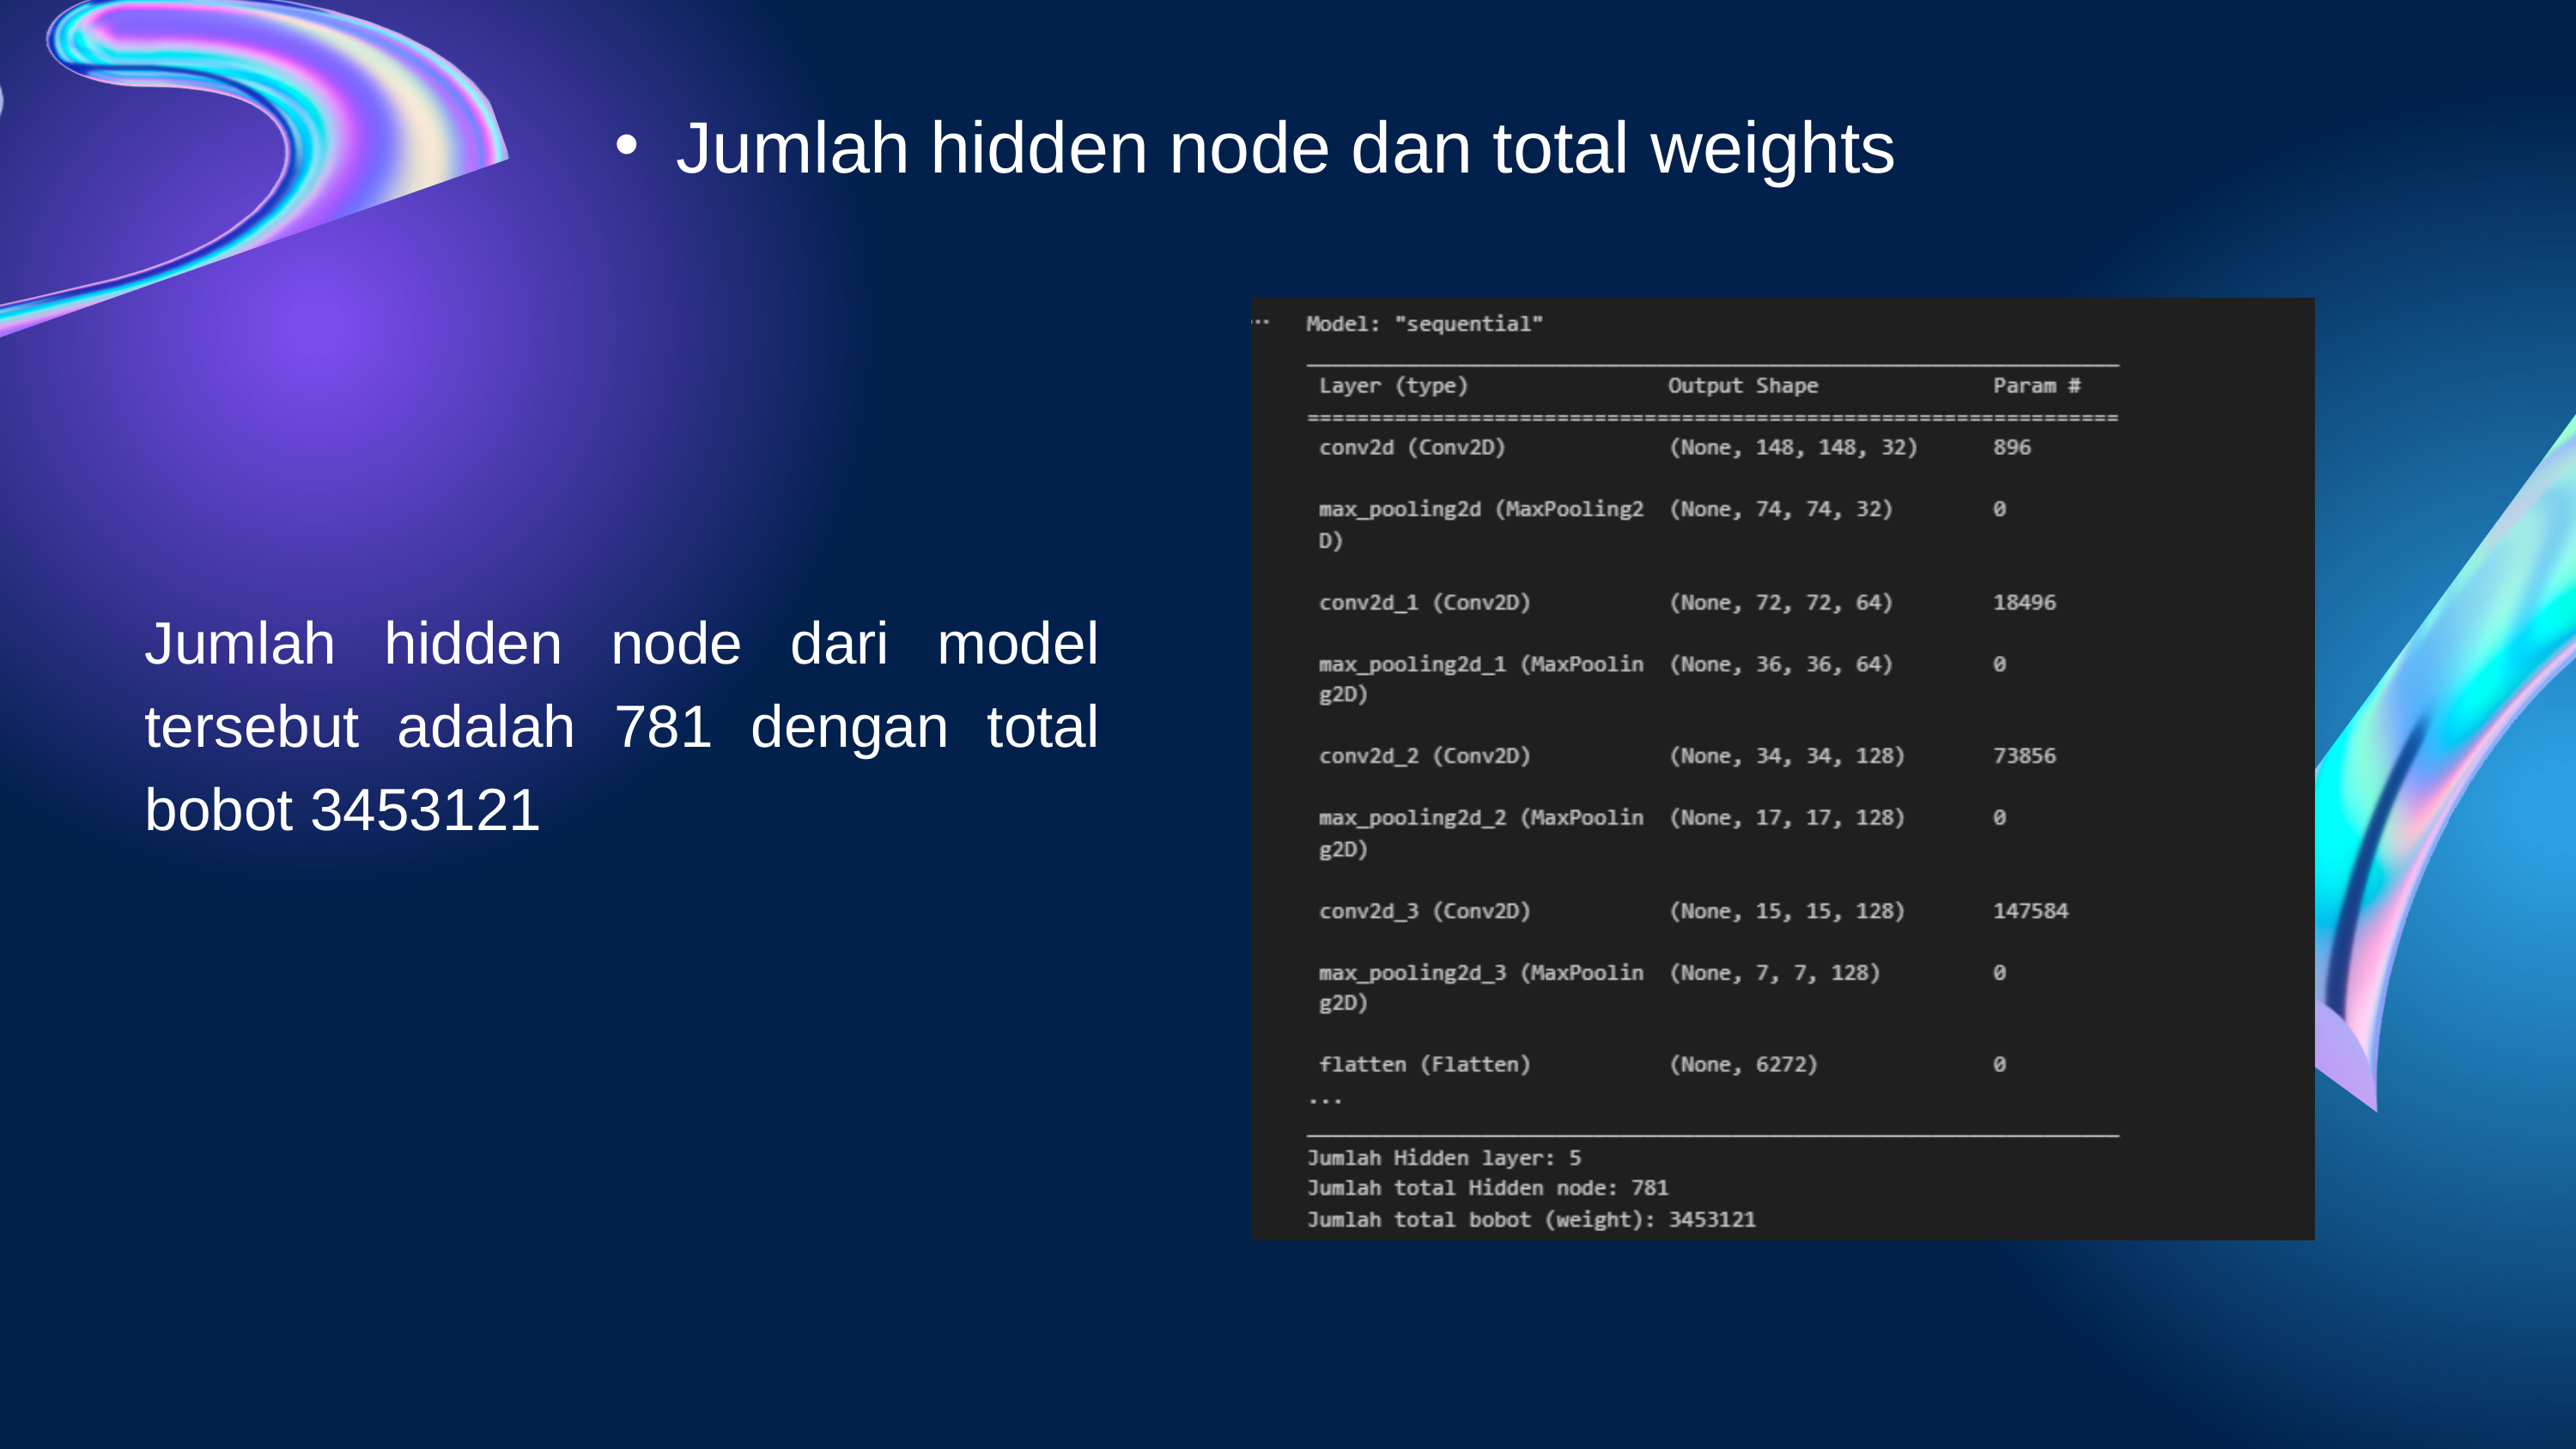

Jumlah hidden node dan total weights

Jumlah hidden node dari model tersebut adalah 781 dengan total bobot 3453121